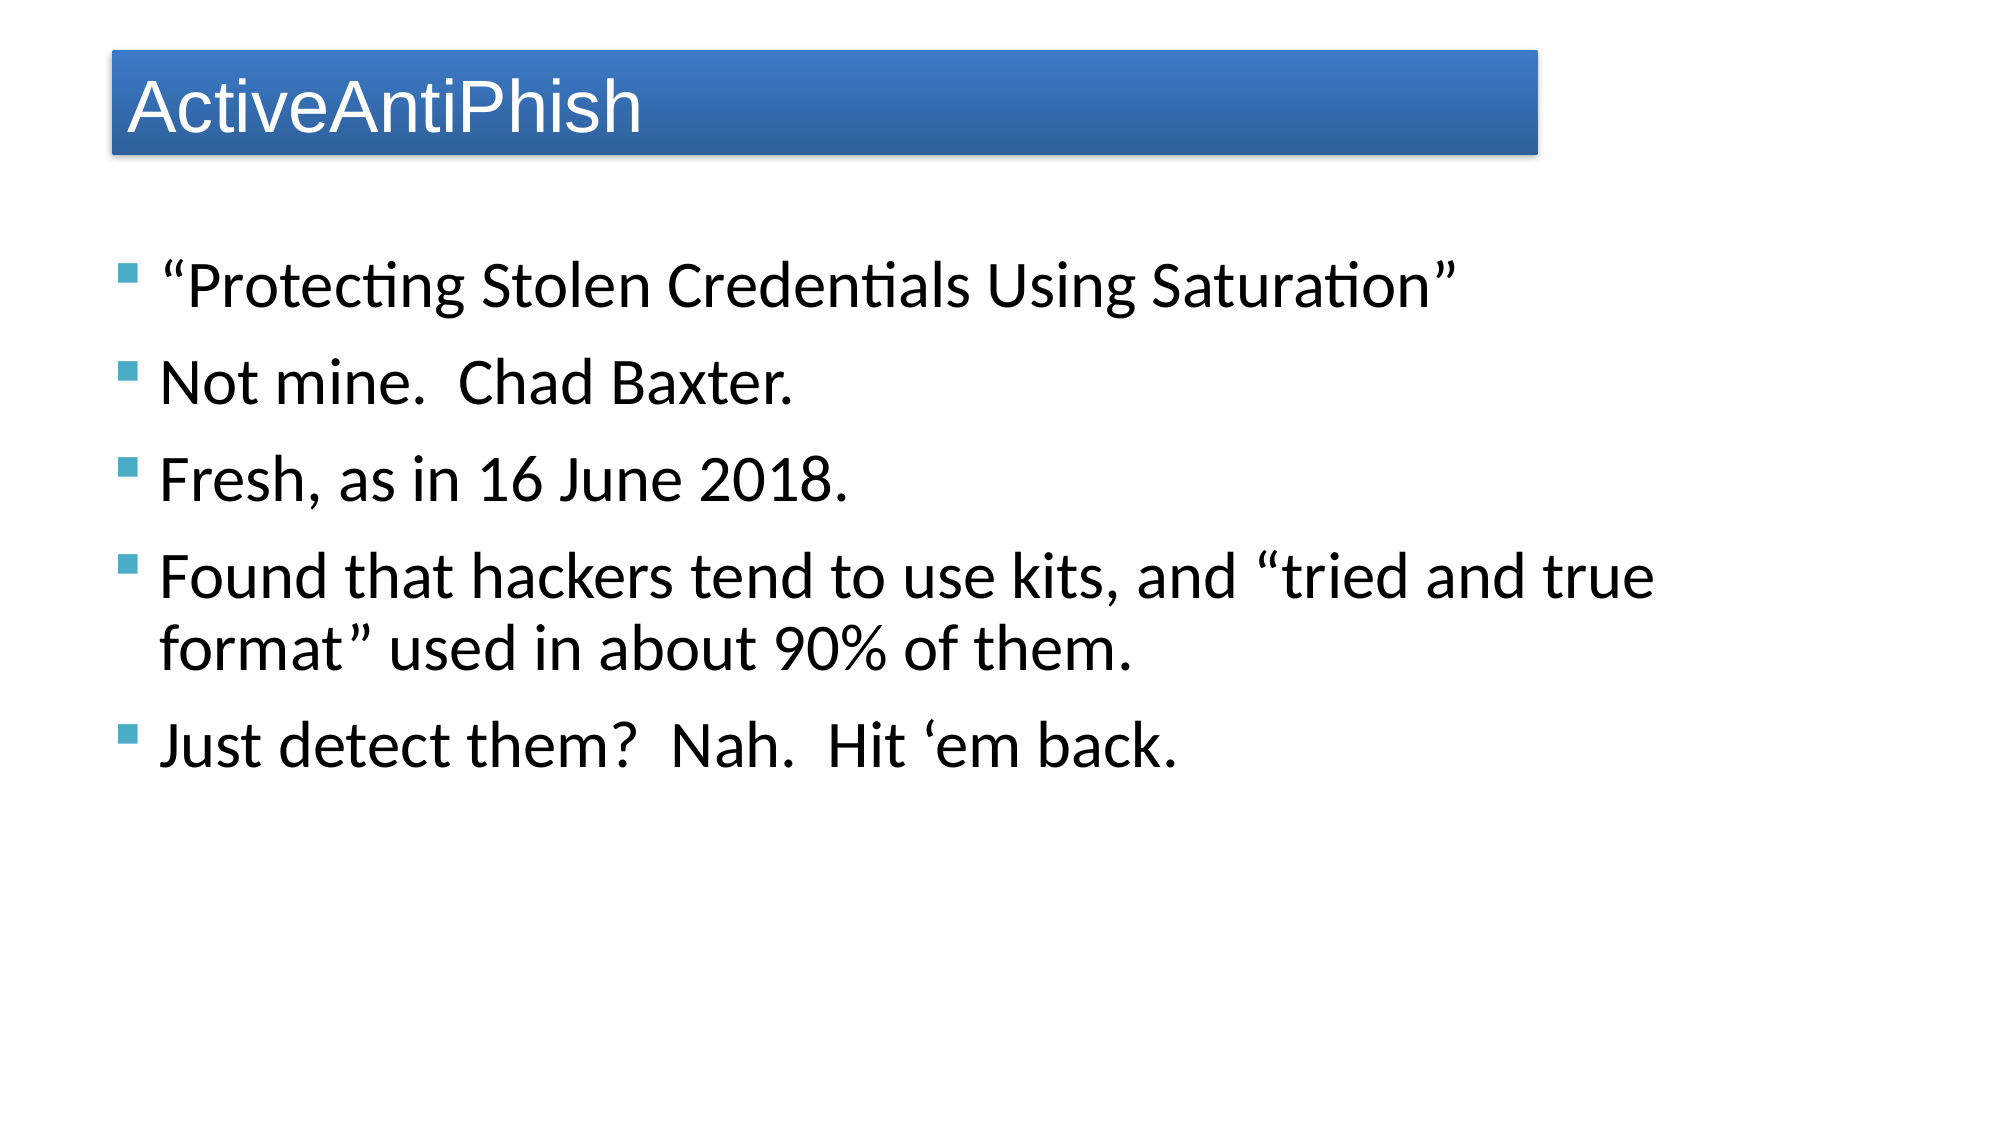

# ActiveAntiPhish
“Protecting Stolen Credentials Using Saturation”
Not mine.  Chad Baxter.
Fresh, as in 16 June 2018.
Found that hackers tend to use kits, and “tried and true format” used in about 90% of them.
Just detect them?  Nah.  Hit ‘em back.